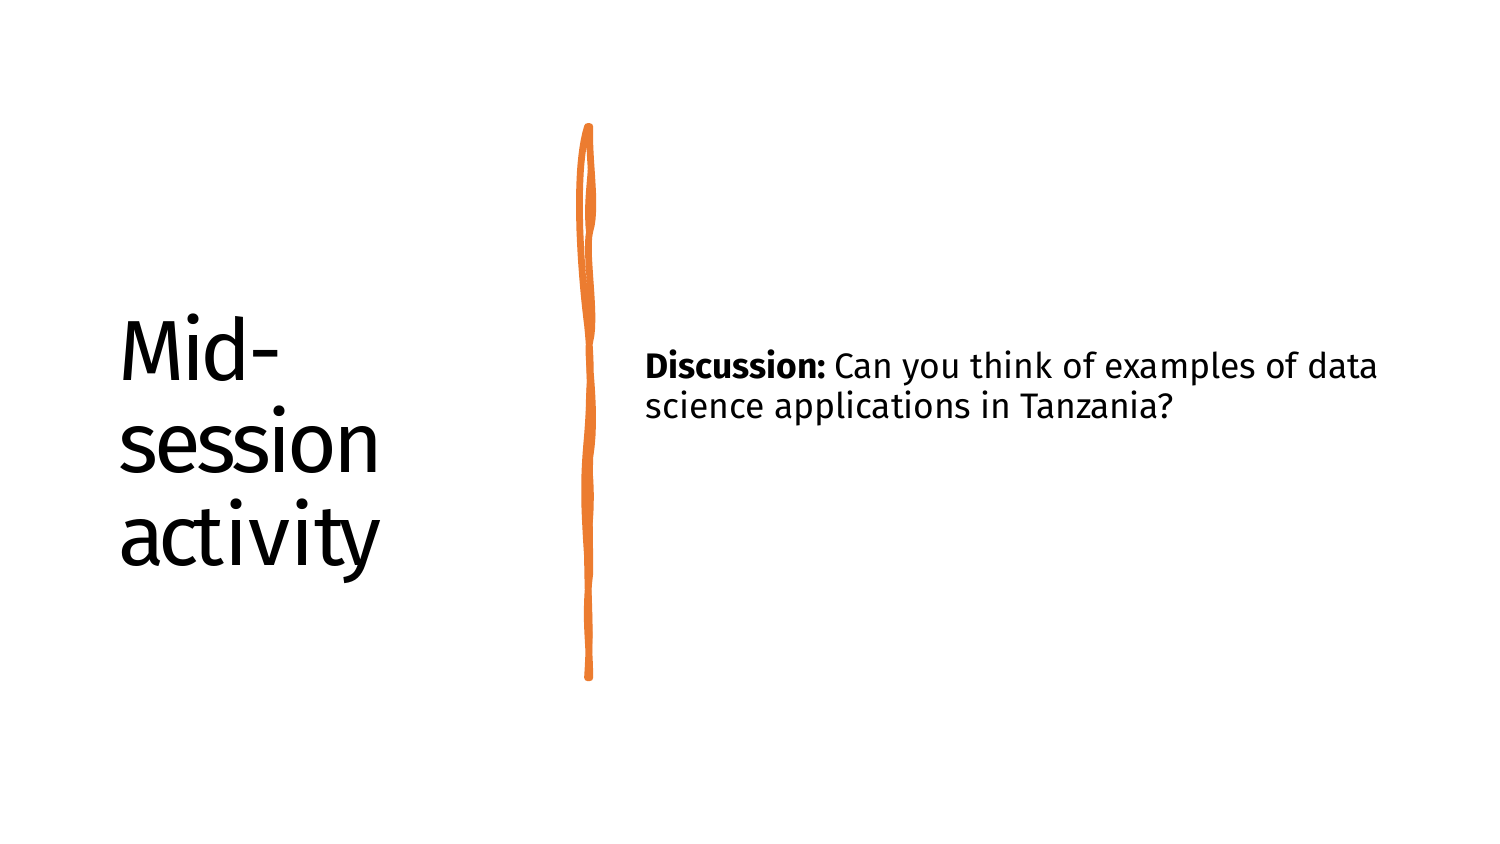

# Mid-session activity
Discussion: Can you think of examples of data science applications in Tanzania?